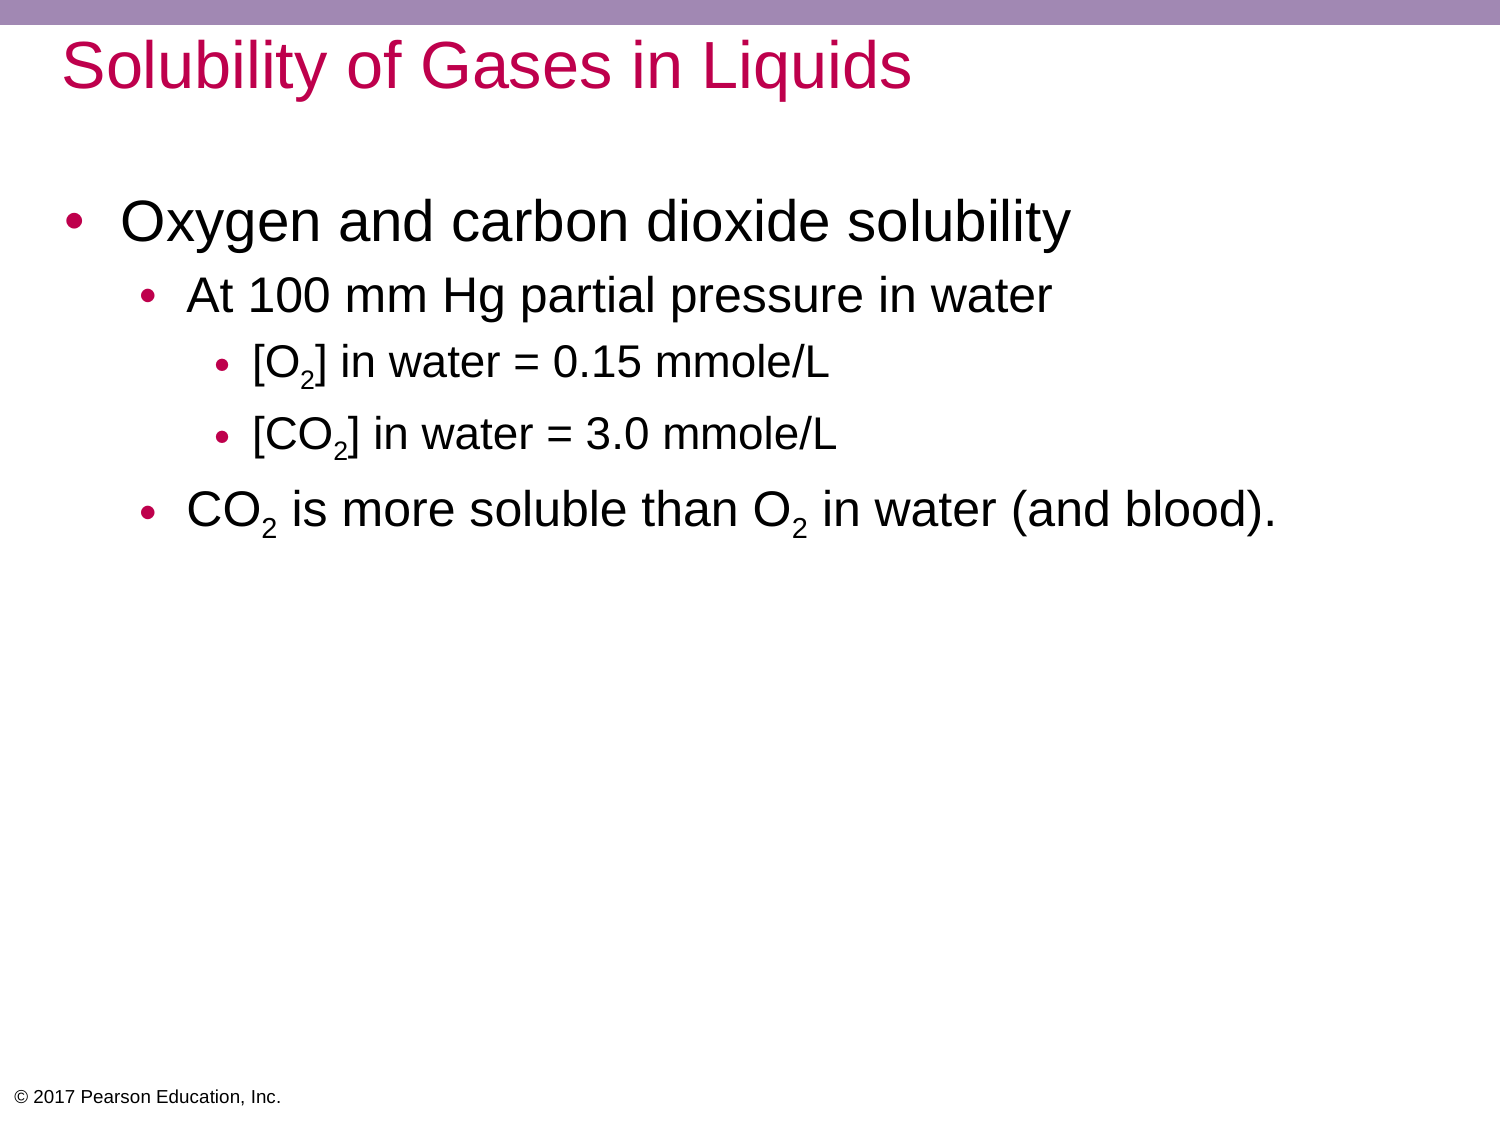

# Solubility of Gases in Liquids
Oxygen and carbon dioxide solubility
At 100 mm Hg partial pressure in water
[O2] in water = 0.15 mmole/L
[CO2] in water = 3.0 mmole/L
CO2 is more soluble than O2 in water (and blood).